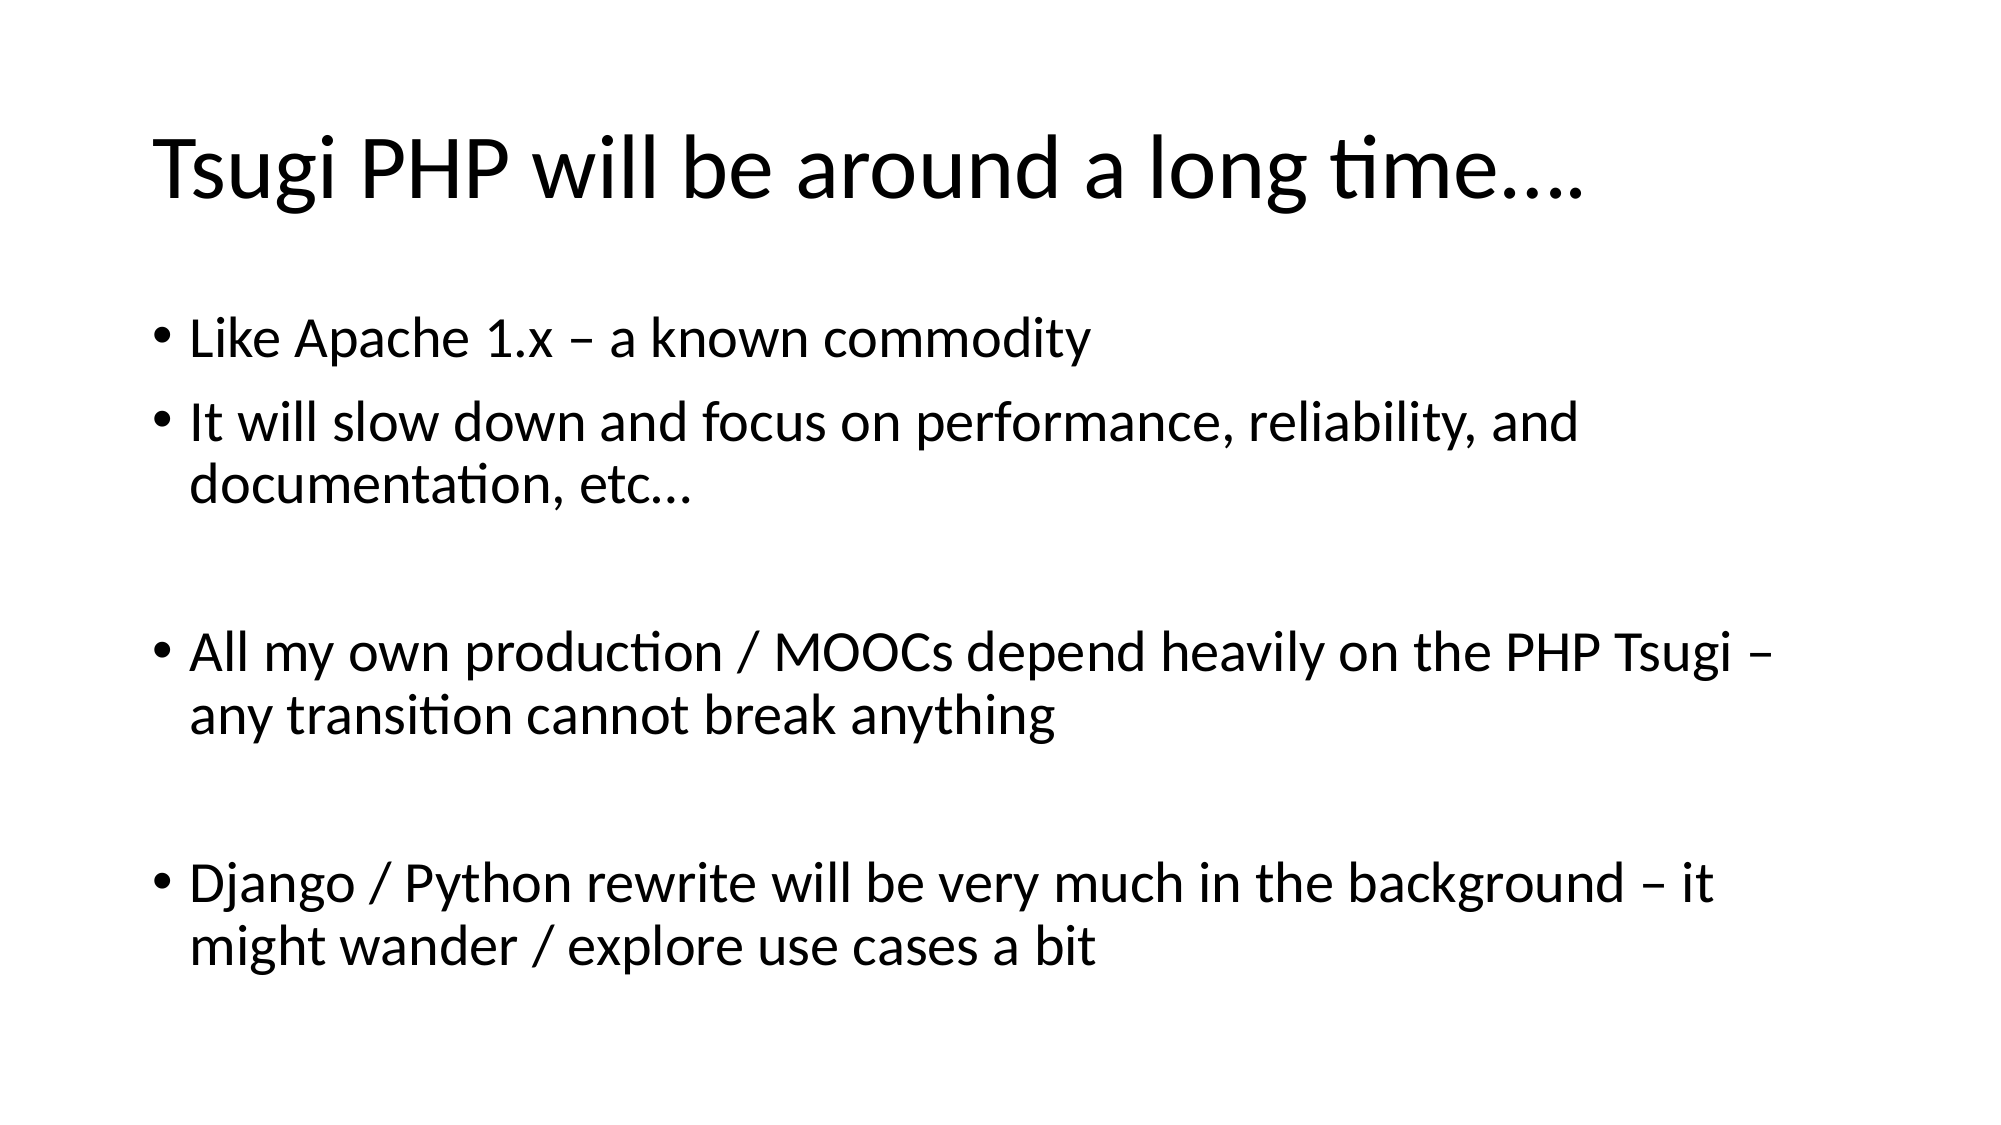

# Tsugi PHP will be around a long time….
Like Apache 1.x – a known commodity
It will slow down and focus on performance, reliability, and documentation, etc…

All my own production / MOOCs depend heavily on the PHP Tsugi – any transition cannot break anything

Django / Python rewrite will be very much in the background – it might wander / explore use cases a bit